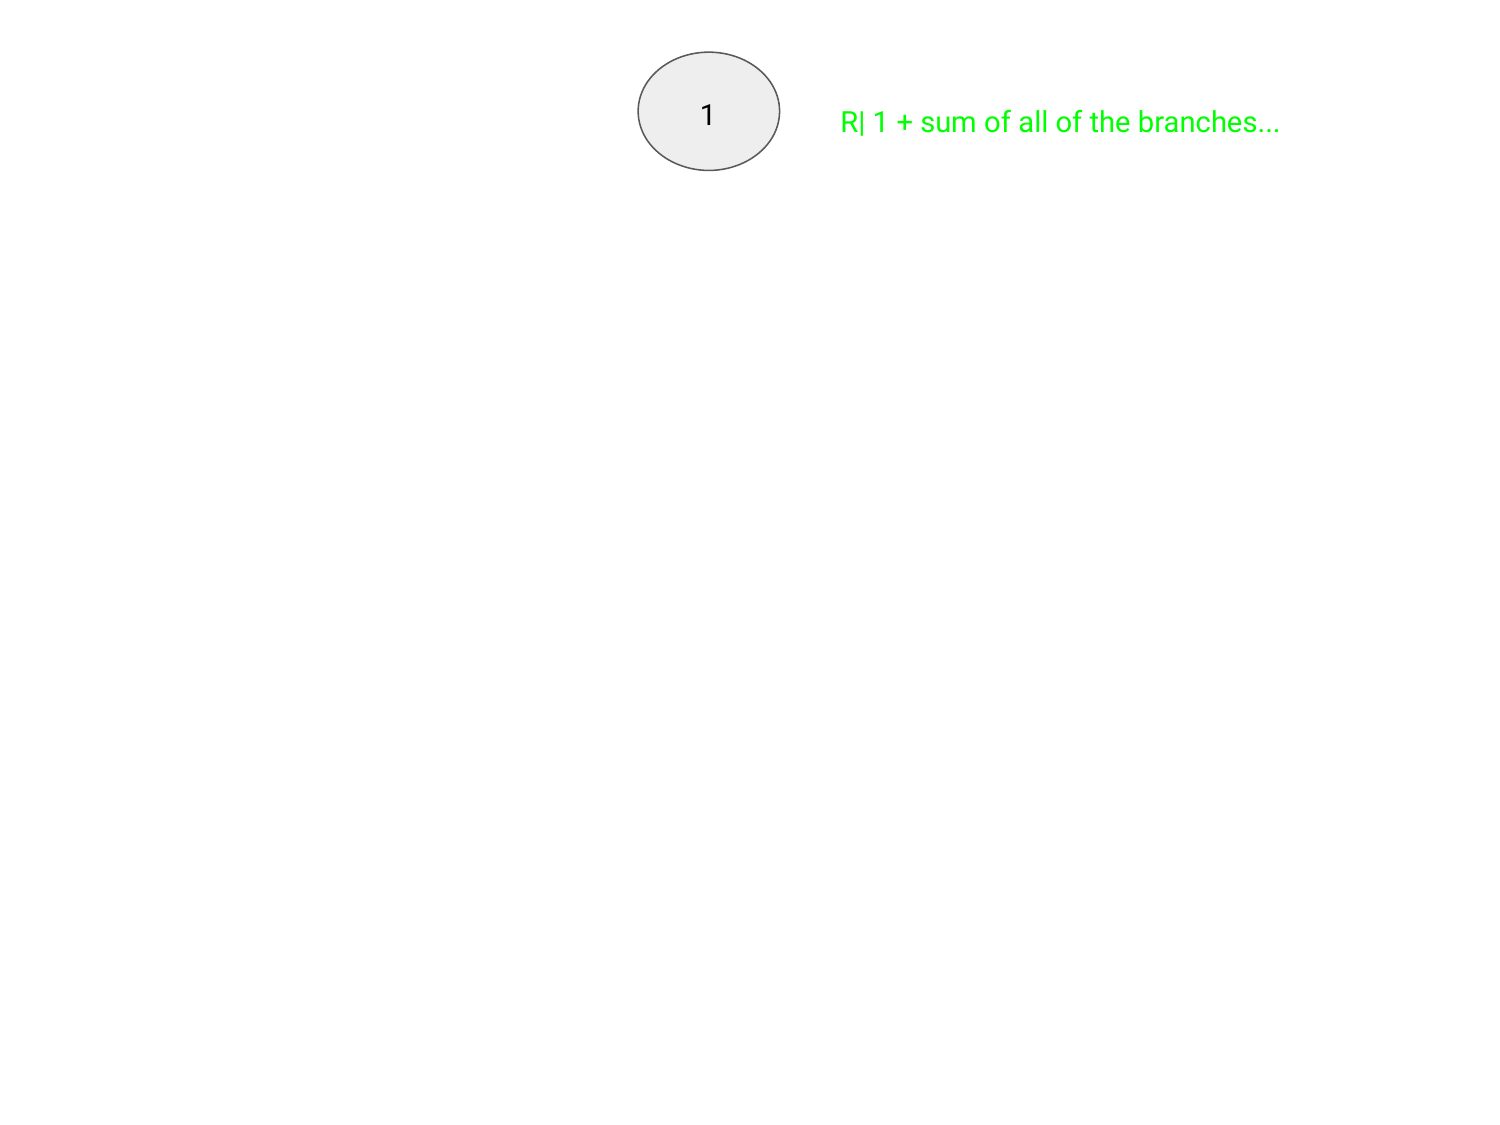

1
R| 1 + sum of all of the branches...